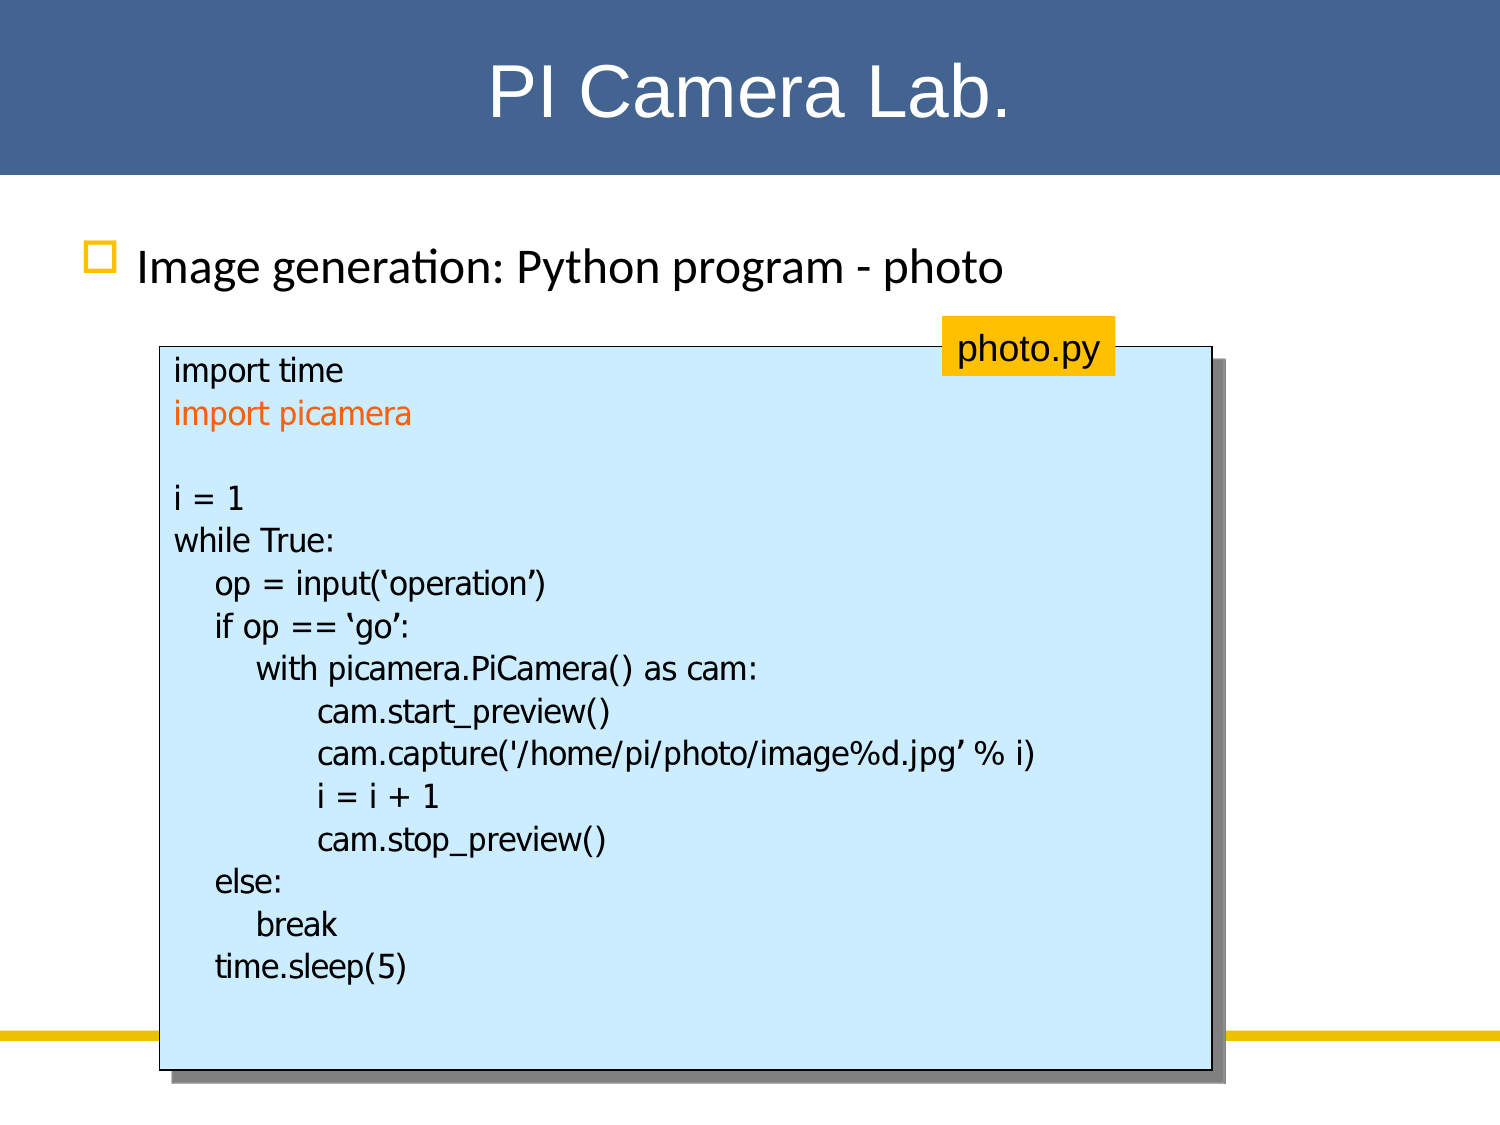

# PI Camera Lab.
Image generation: Python program - photo
photo.py
import time
import picamera

i = 1
while True:
    op = input(‘operation’)
    if op == ‘go’:
        with picamera.PiCamera() as cam:
              cam.start_preview()
              cam.capture('/home/pi/photo/image%d.jpg’ % i)
              i = i + 1
              cam.stop_preview()
    else:
        break
    time.sleep(5)